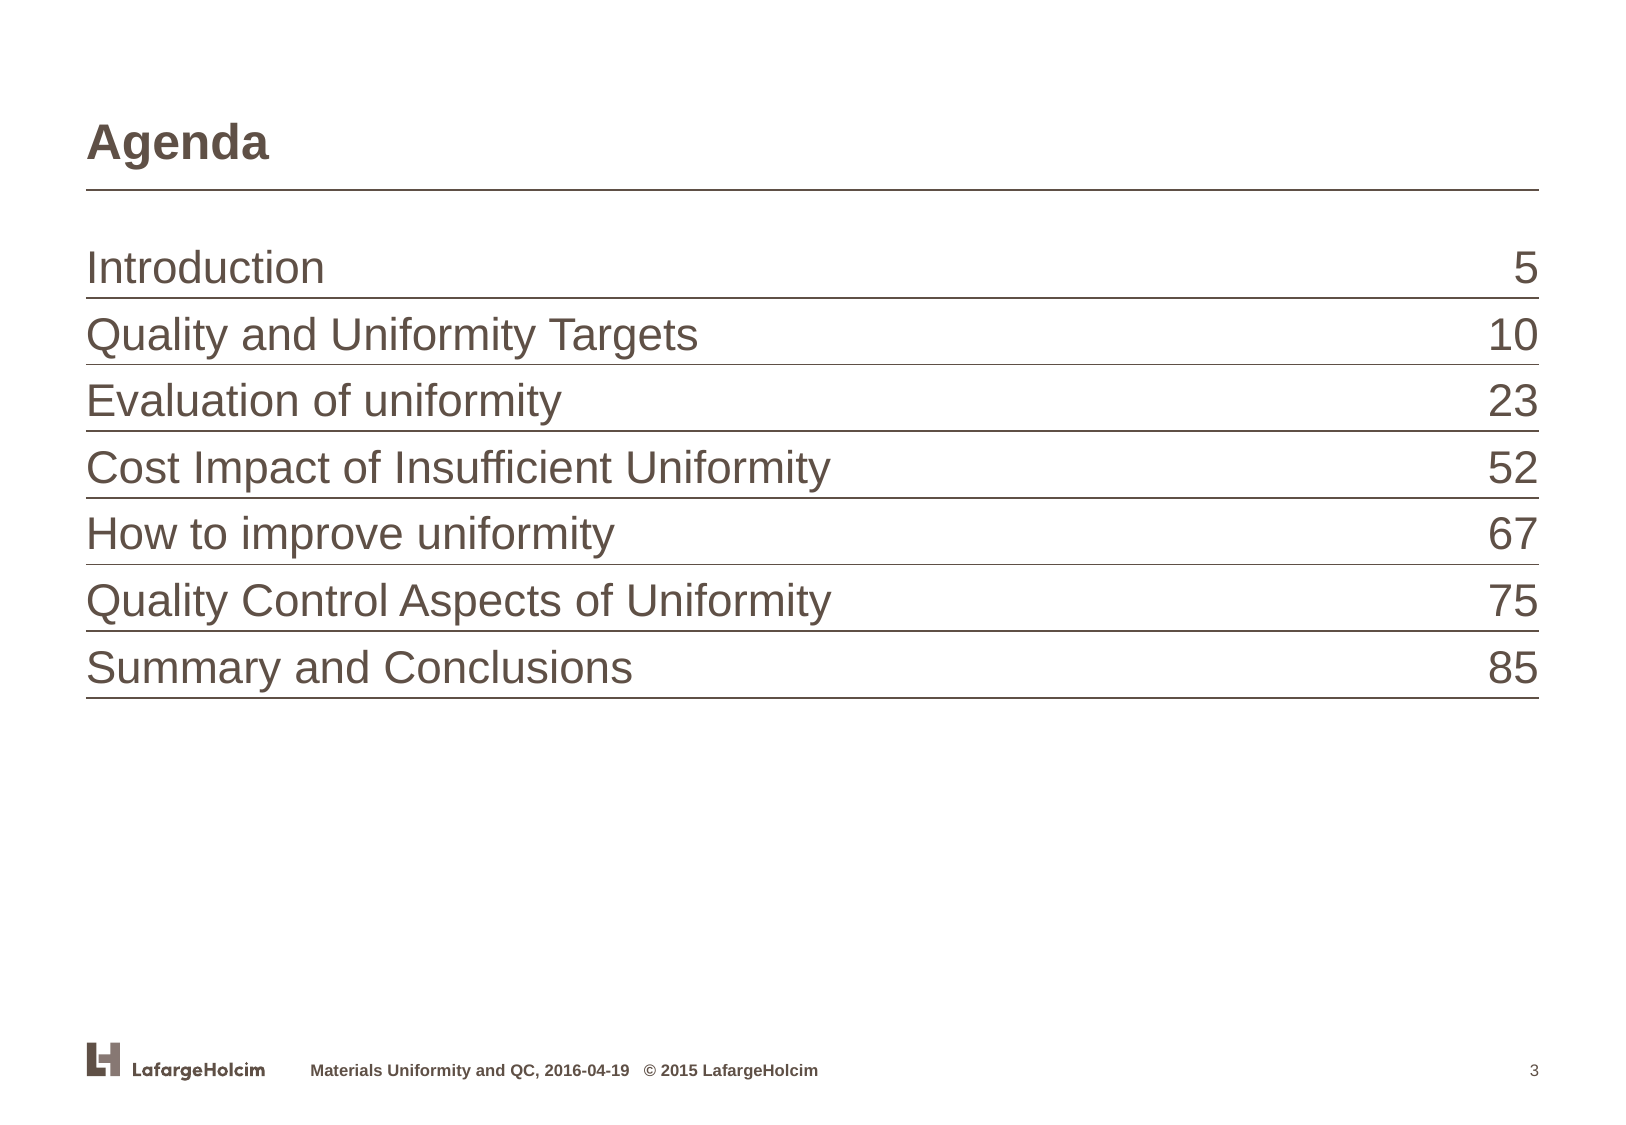

# Agenda
Introduction
5
Quality and Uniformity Targets
10
Evaluation of uniformity
23
Cost Impact of Insufficient Uniformity
52
How to improve uniformity
67
Quality Control Aspects of Uniformity
75
Summary and Conclusions
85
Materials Uniformity and QC, 2016-04-19   © 2015 LafargeHolcim
3